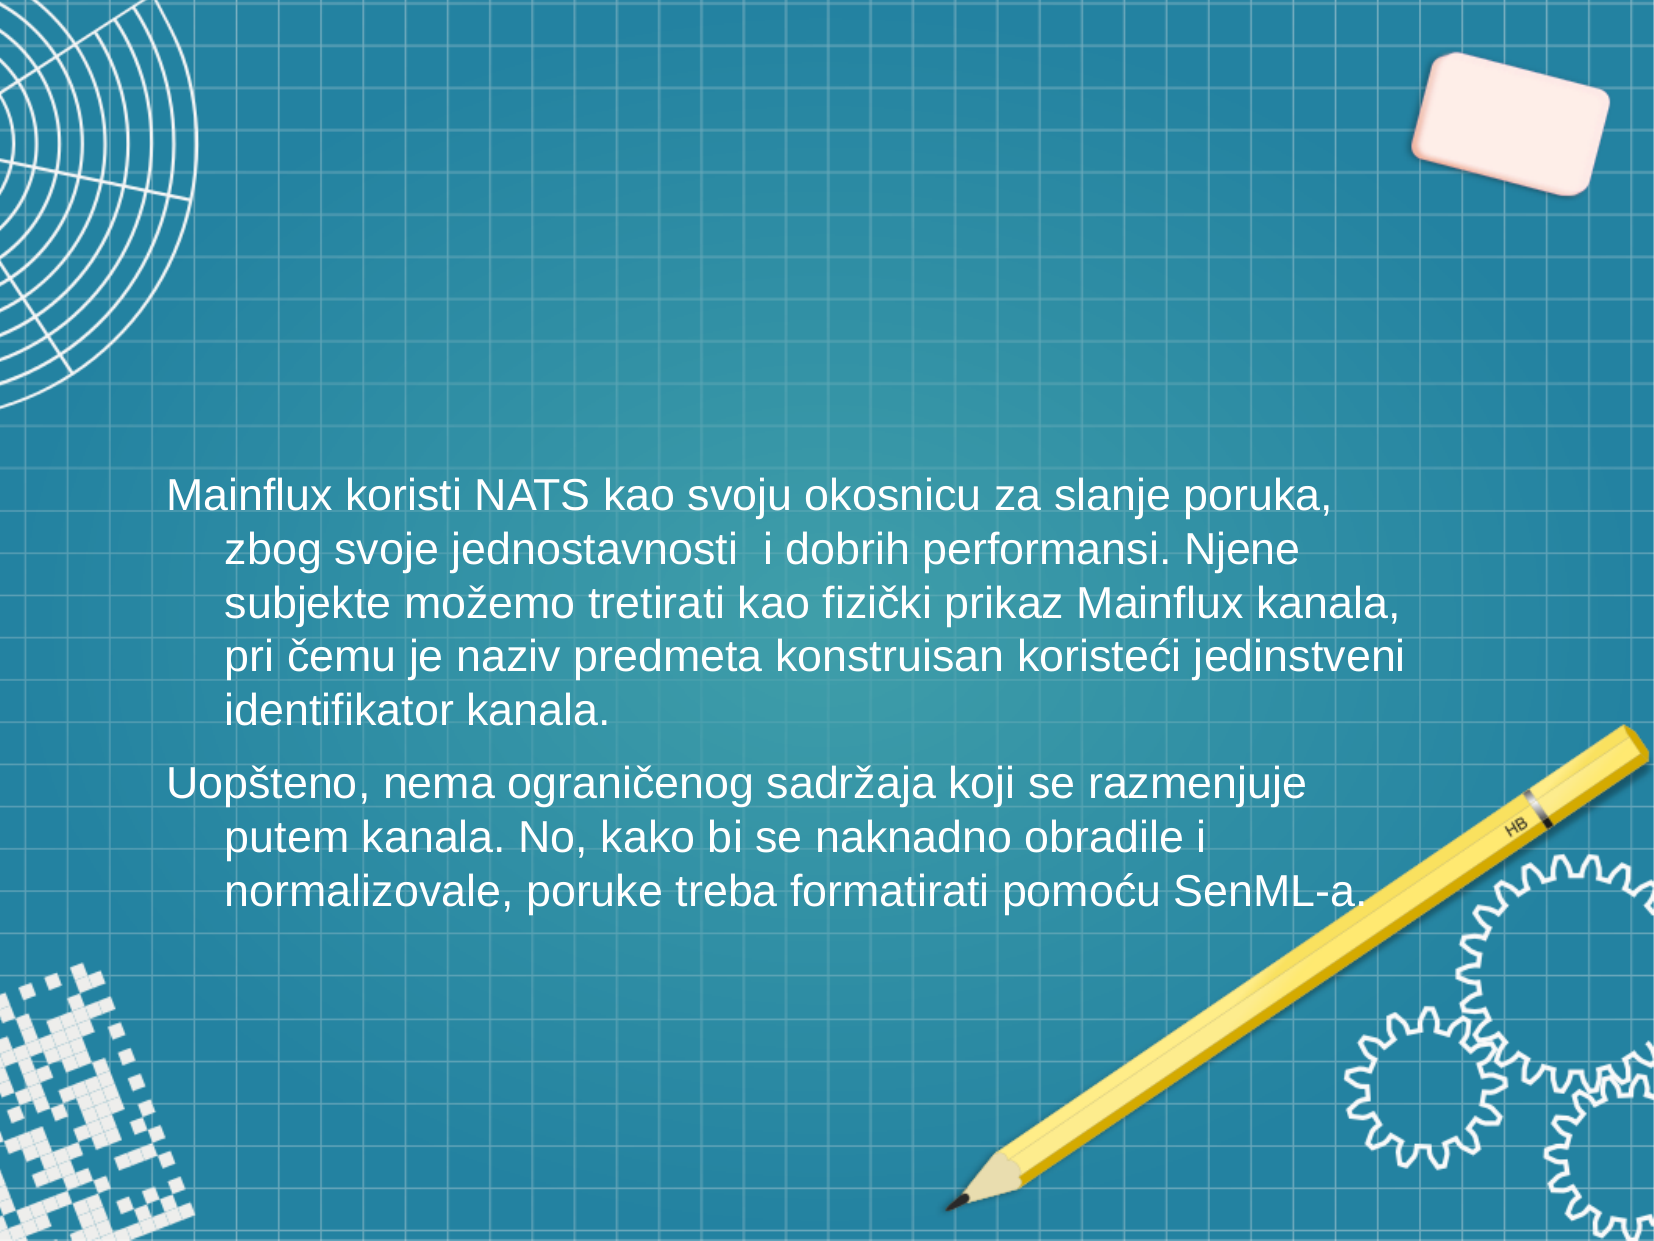

Mainflux koristi NATS kao svoju okosnicu za slanje poruka, zbog svoje jednostavnosti  i dobrih performansi. Njene subjekte možemo tretirati kao fizički prikaz Mainflux kanala, pri čemu je naziv predmeta konstruisan koristeći jedinstveni identifikator kanala.
Uopšteno, nema ograničenog sadržaja koji se razmenjuje putem kanala. No, kako bi se naknadno obradile i normalizovale, poruke treba formatirati pomoću SenML-a.